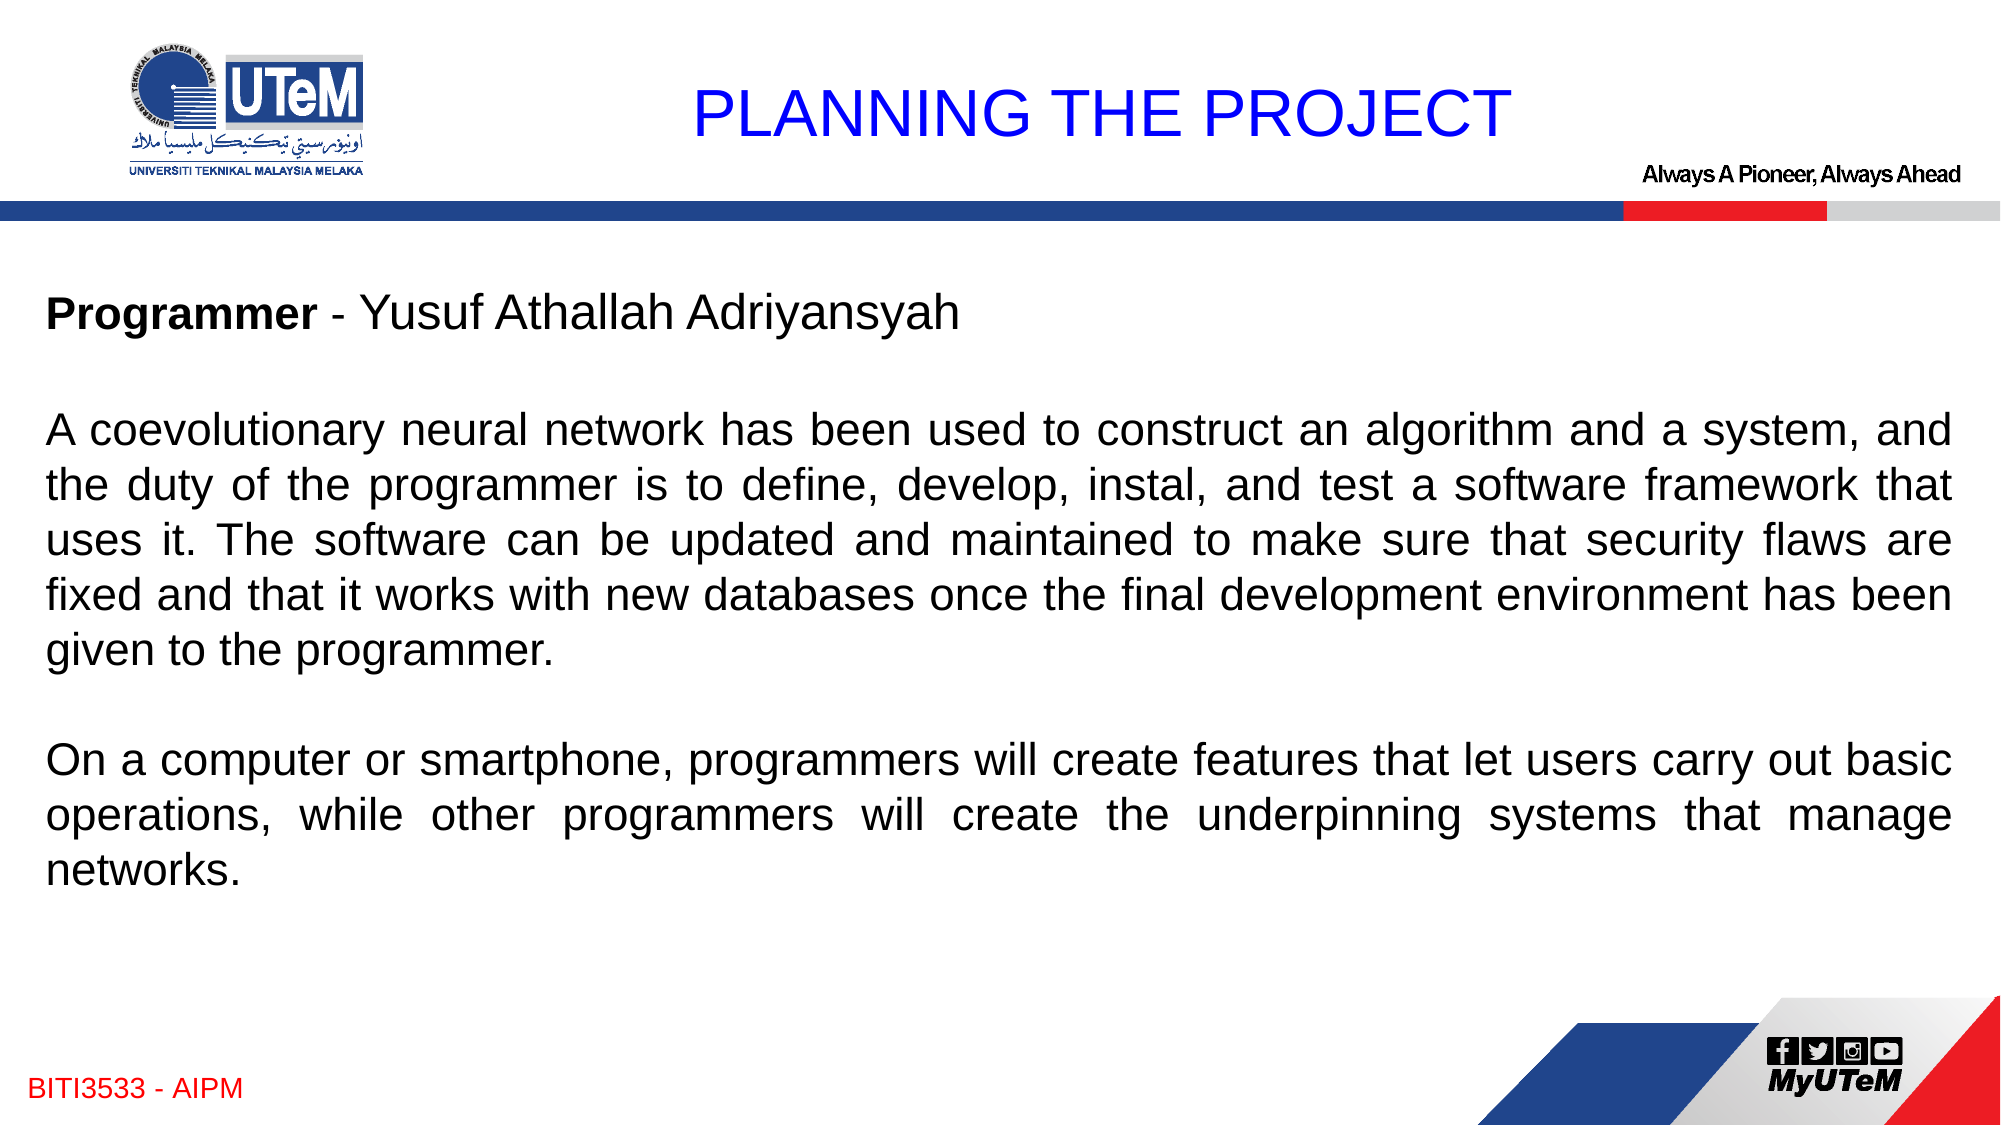

PLANNING THE PROJECT
Programmer - Yusuf Athallah Adriyansyah

A coevolutionary neural network has been used to construct an algorithm and a system, and the duty of the programmer is to define, develop, instal, and test a software framework that uses it. The software can be updated and maintained to make sure that security flaws are fixed and that it works with new databases once the final development environment has been given to the programmer.

On a computer or smartphone, programmers will create features that let users carry out basic operations, while other programmers will create the underpinning systems that manage networks.
BITI3533 - AIPM